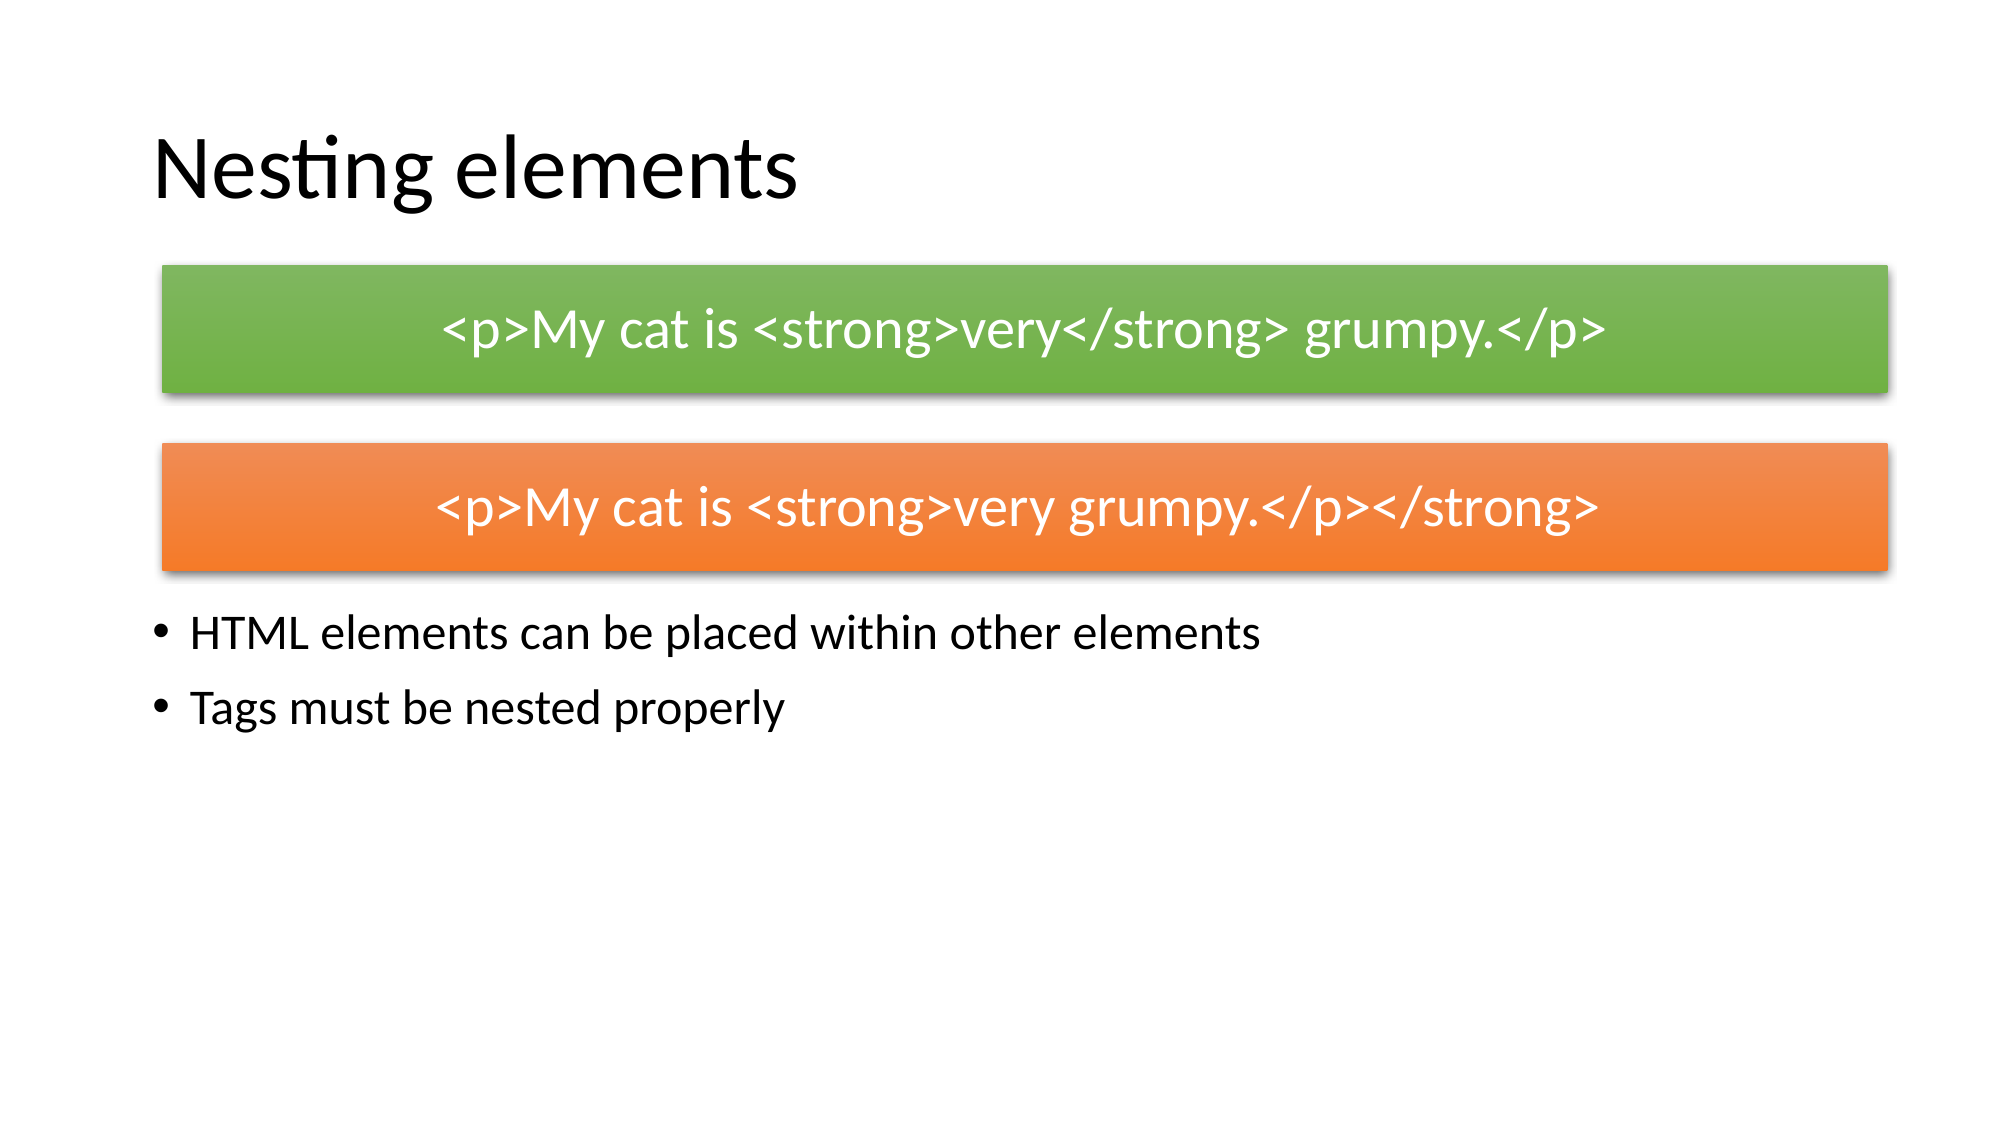

# Nesting elements
<p>My cat is <strong>very</strong> grumpy.</p>
<p>My cat is <strong>very grumpy.</p></strong>
HTML elements can be placed within other elements
Tags must be nested properly